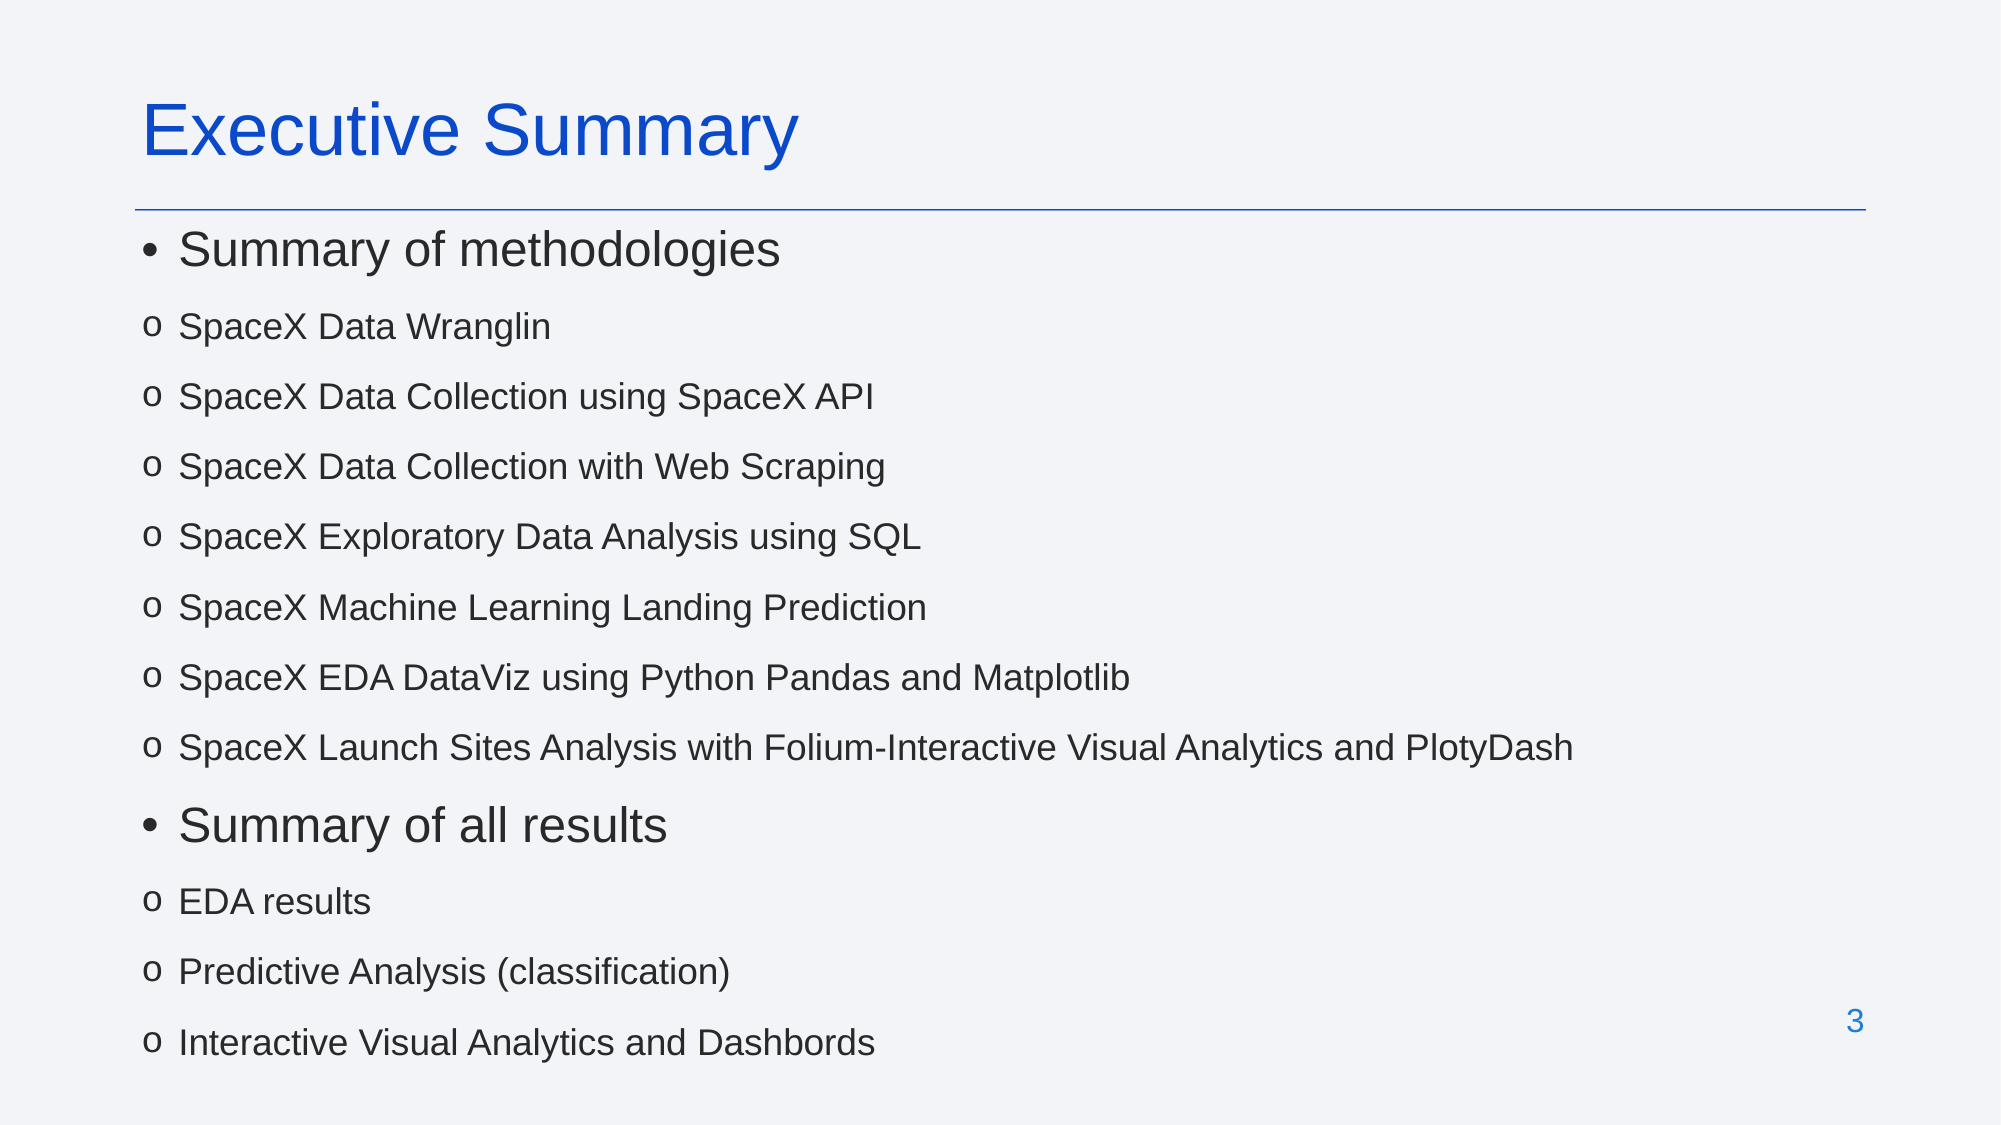

Executive Summary
Summary of methodologies
SpaceX Data Wranglin
SpaceX Data Collection using SpaceX API
SpaceX Data Collection with Web Scraping
SpaceX Exploratory Data Analysis using SQL
SpaceX Machine Learning Landing Prediction
SpaceX EDA DataViz using Python Pandas and Matplotlib
SpaceX Launch Sites Analysis with Folium-Interactive Visual Analytics and PlotyDash
Summary of all results
EDA results
Predictive Analysis (classification)
Interactive Visual Analytics and Dashbords

3